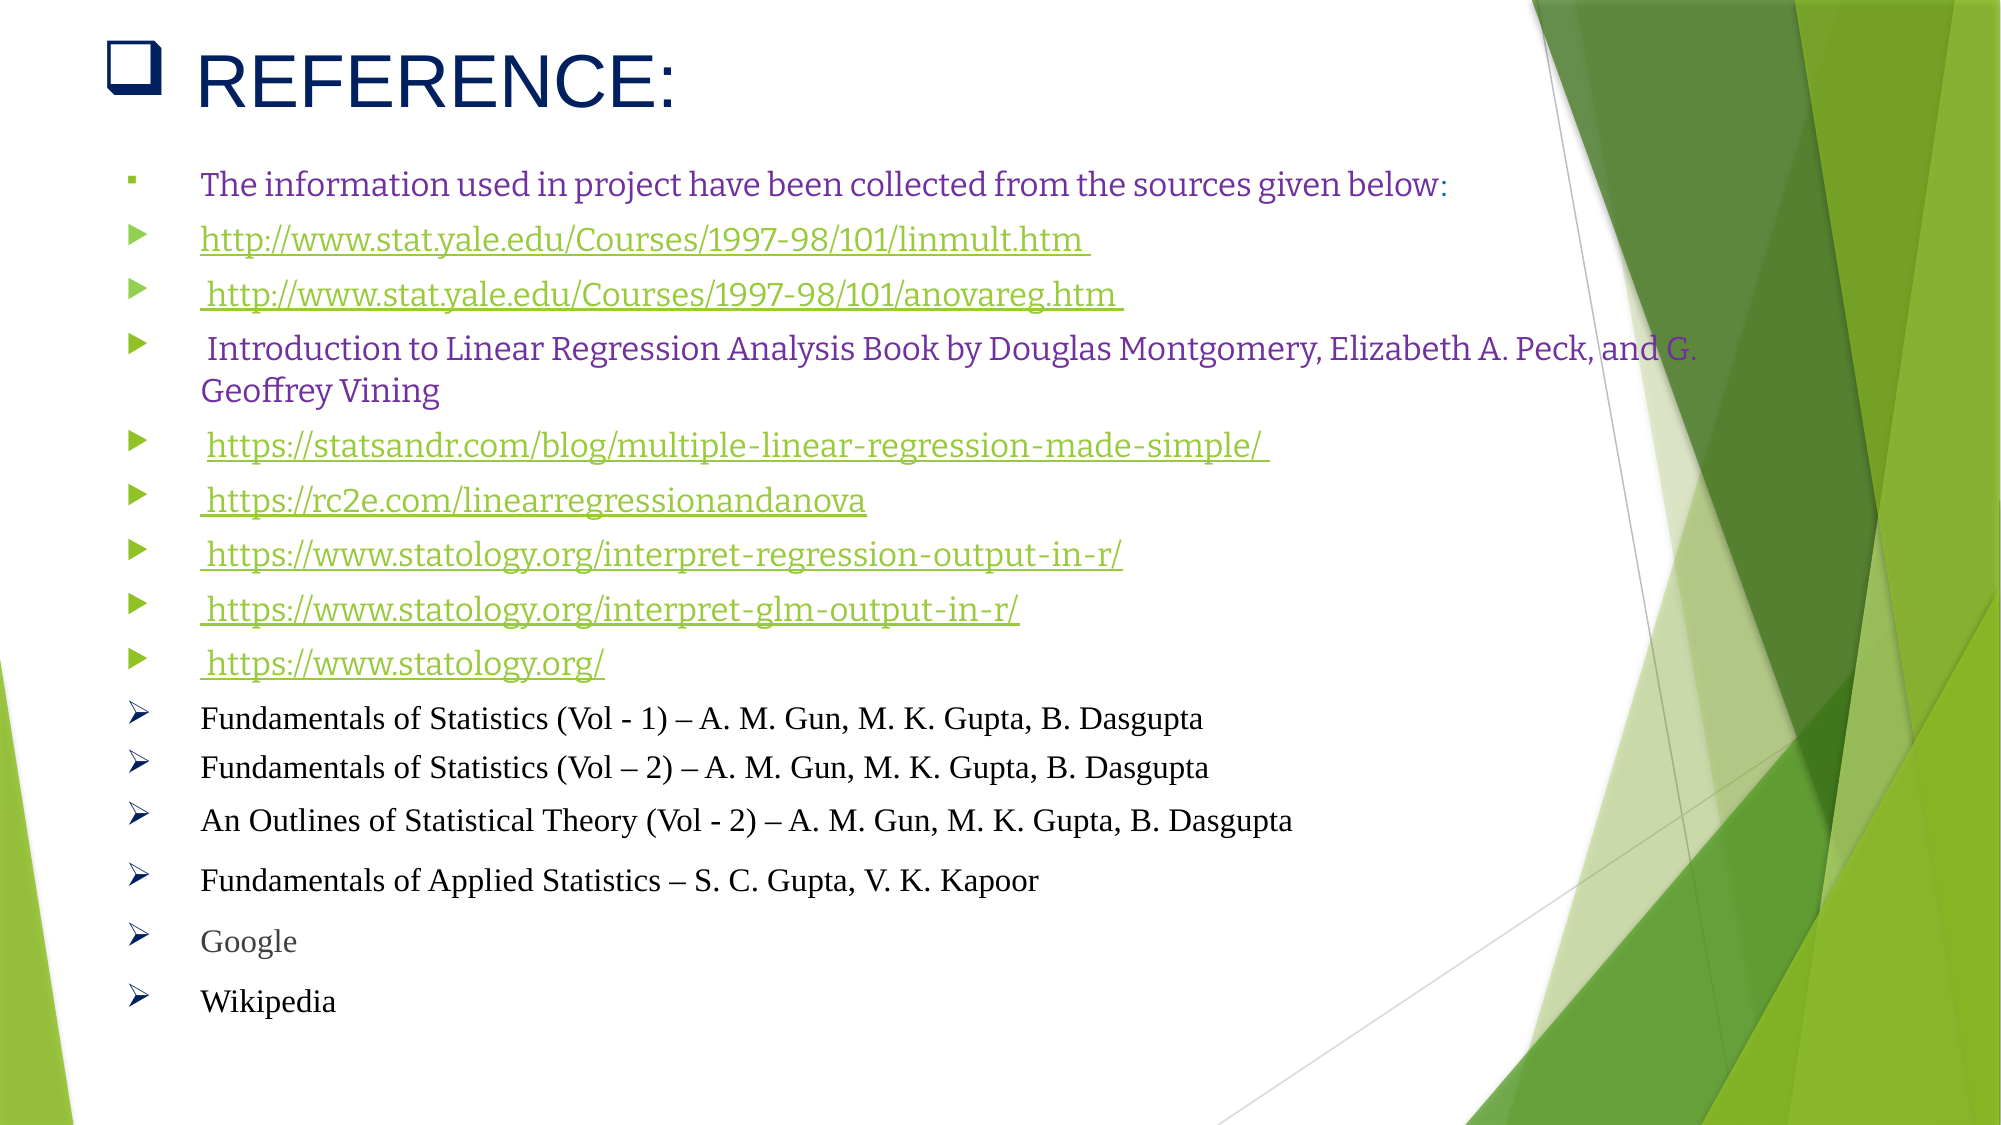

# REFERENCE:
The information used in project have been collected from the sources given below:
http://www.stat.yale.edu/Courses/1997-98/101/linmult.htm
 http://www.stat.yale.edu/Courses/1997-98/101/anovareg.htm
 Introduction to Linear Regression Analysis Book by Douglas Montgomery, Elizabeth A. Peck, and G. Geoffrey Vining
 https://statsandr.com/blog/multiple-linear-regression-made-simple/
 https://rc2e.com/linearregressionandanova
 https://www.statology.org/interpret-regression-output-in-r/
 https://www.statology.org/interpret-glm-output-in-r/
 https://www.statology.org/
Fundamentals of Statistics (Vol - 1) – A. M. Gun, M. K. Gupta, B. Dasgupta
Fundamentals of Statistics (Vol – 2) – A. M. Gun, M. K. Gupta, B. Dasgupta
An Outlines of Statistical Theory (Vol - 2) – A. M. Gun, M. K. Gupta, B. Dasgupta
Fundamentals of Applied Statistics – S. C. Gupta, V. K. Kapoor
Google
Wikipedia